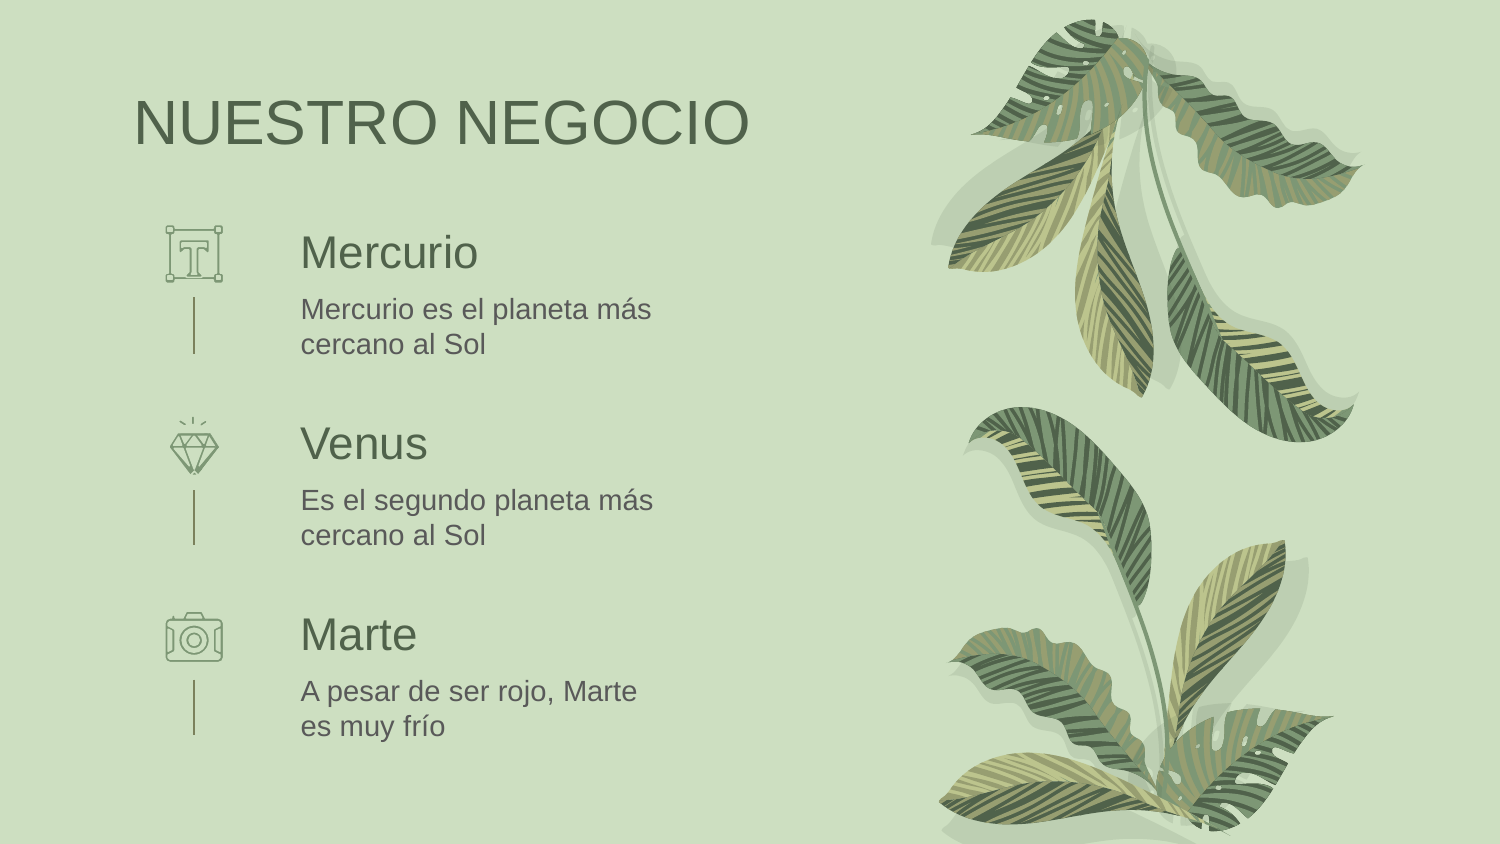

# NUESTRO NEGOCIO
Mercurio

Mercurio es el planeta más cercano al Sol
Venus

Es el segundo planeta más cercano al Sol
Marte

A pesar de ser rojo, Marte es muy frío